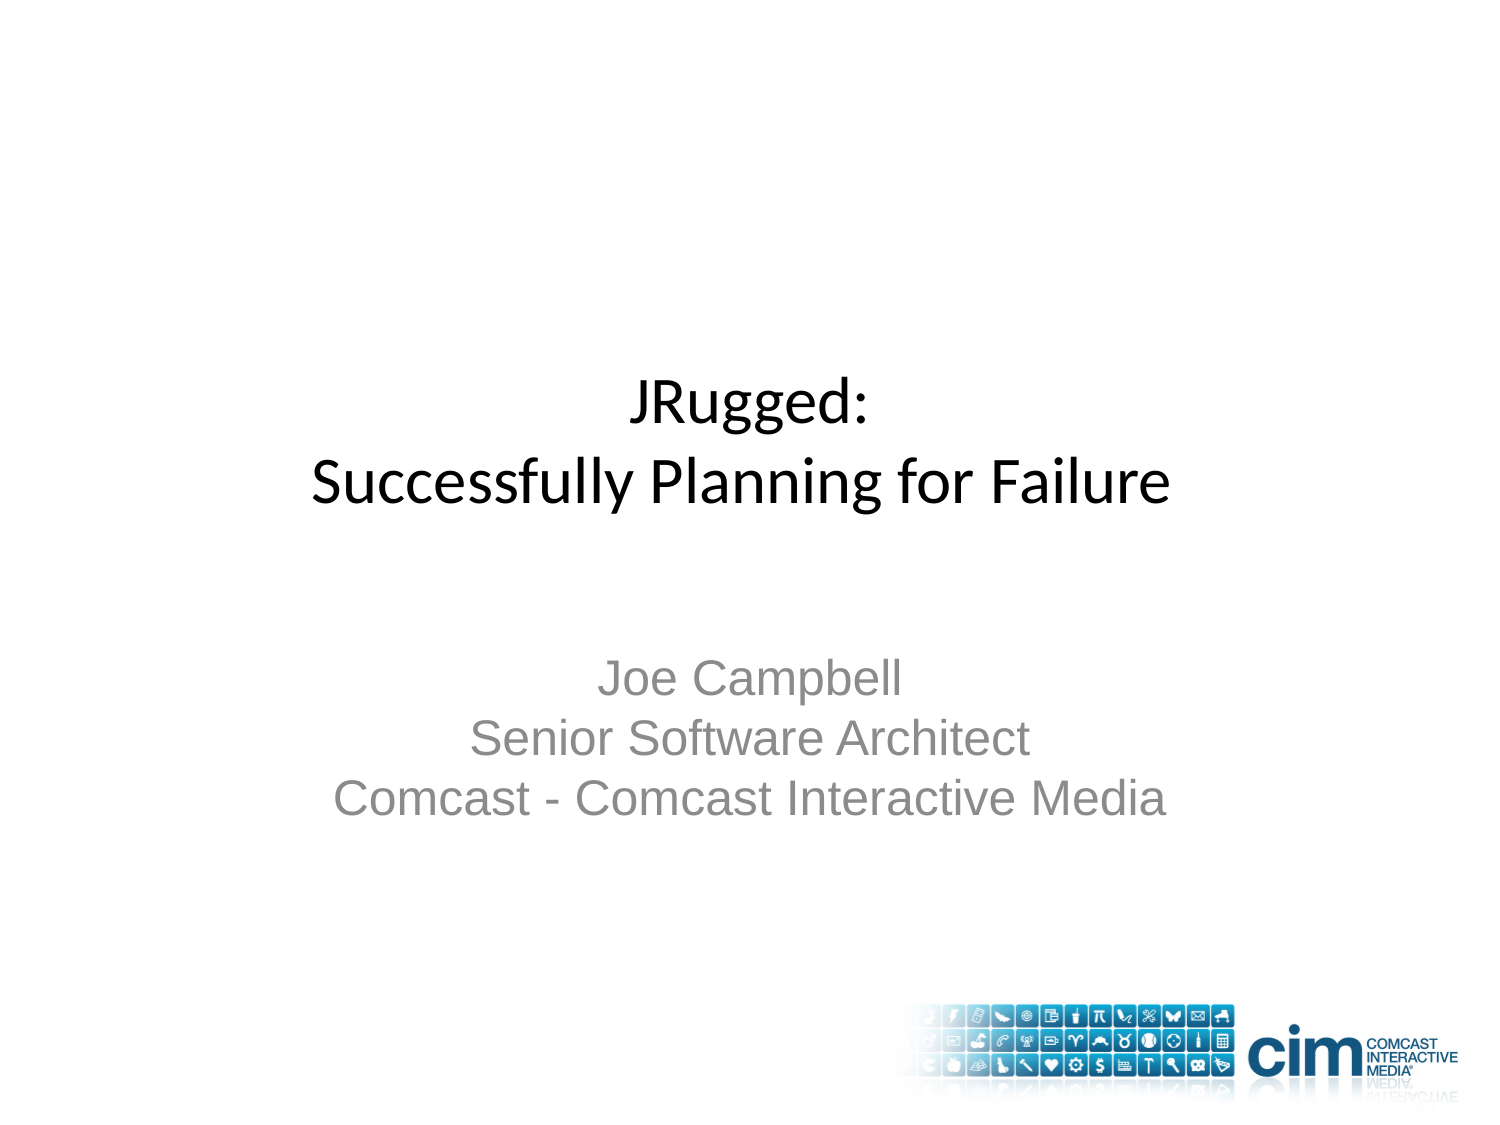

# JRugged: Successfully Planning for Failure
Joe Campbell
Senior Software Architect
Comcast - Comcast Interactive Media